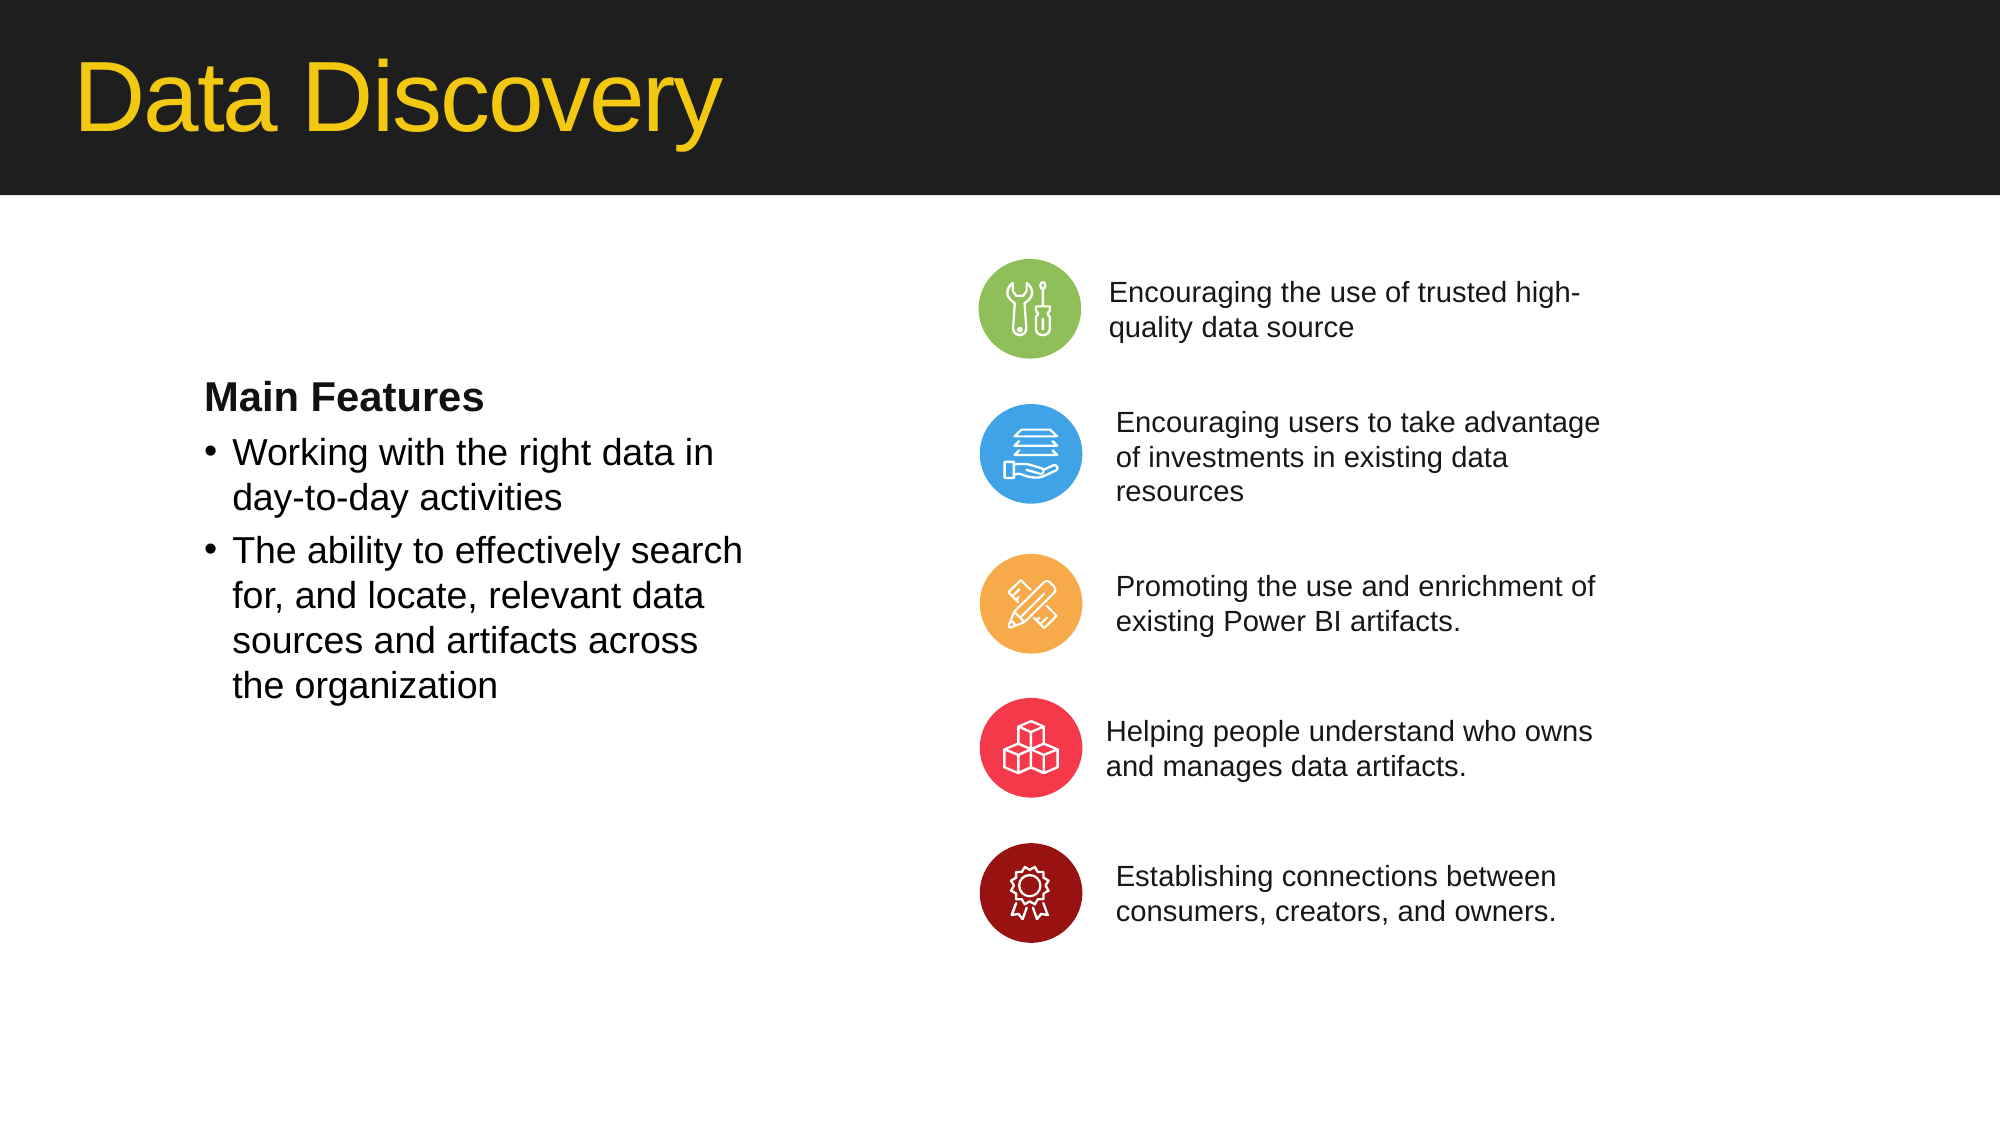

# Data Discovery

Encouraging the use of trusted high-quality data source

Main Features
Working with the right data in day-to-day activities
The ability to effectively search for, and locate, relevant data sources and artifacts across the organization

Encouraging users to take advantage of investments in existing data resources

Promoting the use and enrichment of existing Power BI artifacts.

Helping people understand who owns and manages data artifacts.

Establishing connections between consumers, creators, and owners.